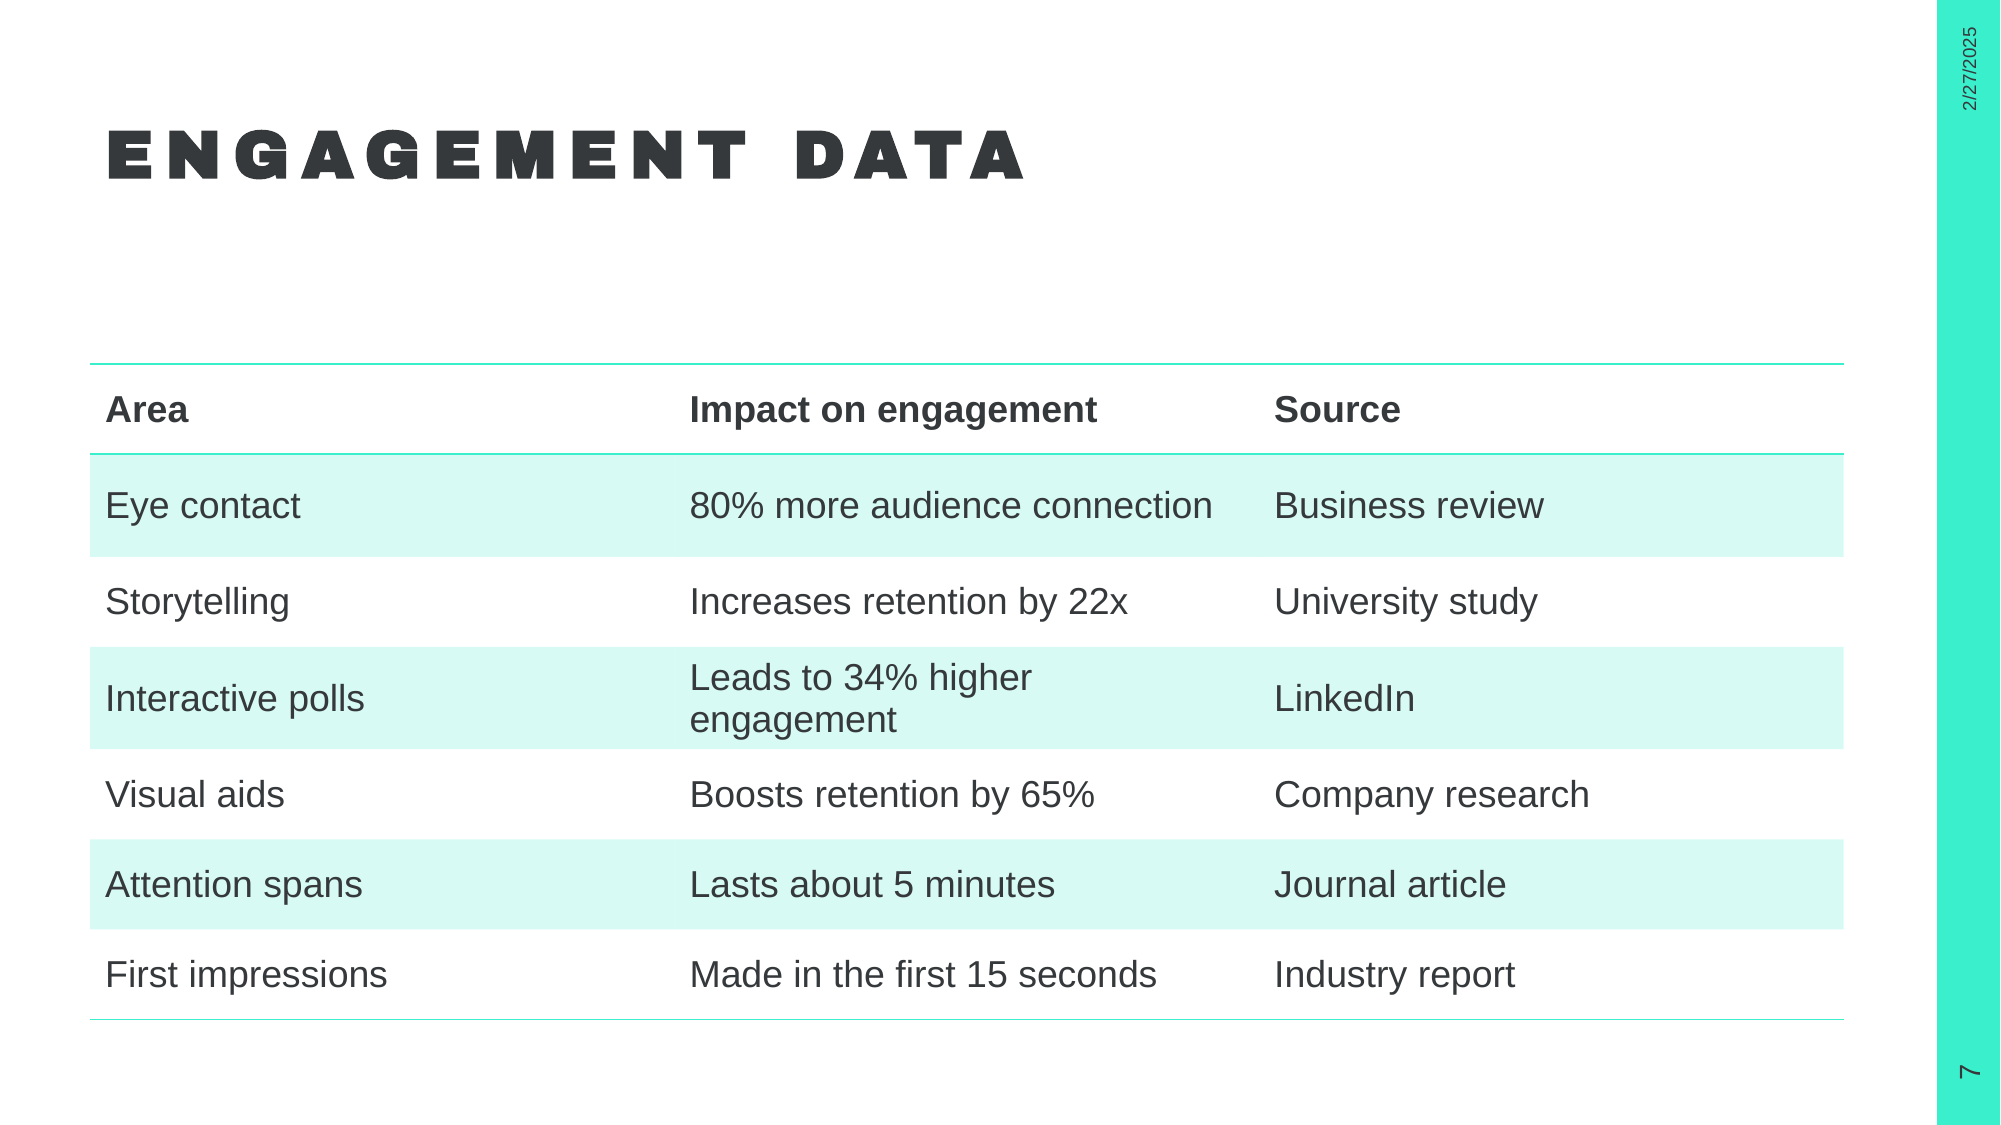

2/27/2025
# Engagement data
| Area | Impact on engagement | Source |
| --- | --- | --- |
| Eye contact | 80% more audience connection | Business review |
| Storytelling | Increases retention by 22x | University study |
| Interactive polls | Leads to 34% higher engagement | LinkedIn |
| Visual aids | Boosts retention by 65% | Company research |
| Attention spans | Lasts about 5 minutes | Journal article |
| First impressions | Made in the first 15 seconds | Industry report |
7